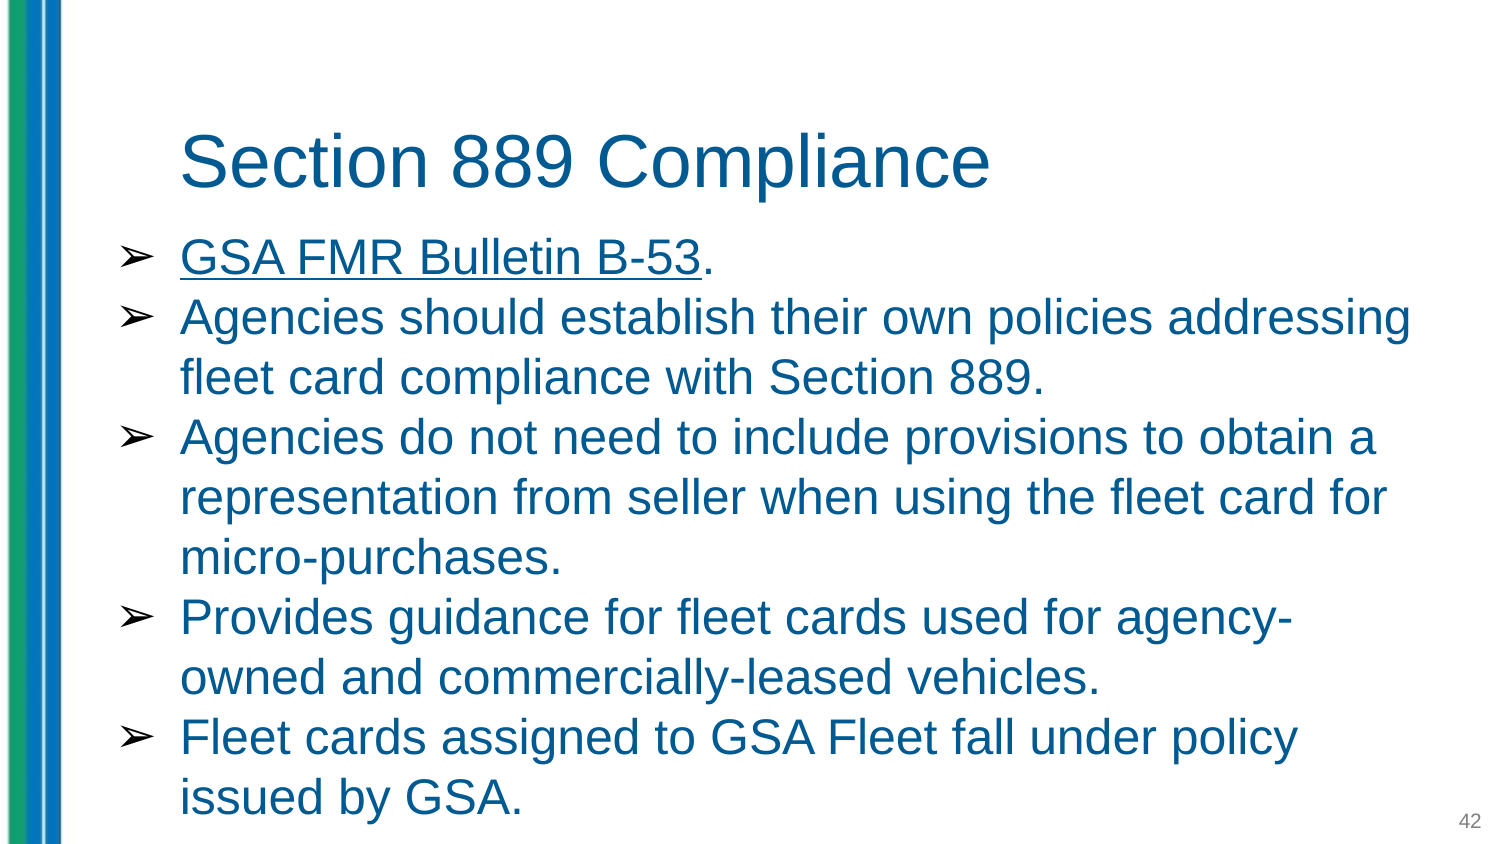

# Section 889 Compliance

GSA FMR Bulletin B-53.
Agencies should establish their own policies addressing fleet card compliance with Section 889.
Agencies do not need to include provisions to obtain a representation from seller when using the fleet card for micro-purchases.
Provides guidance for fleet cards used for agency-owned and commercially-leased vehicles.
Fleet cards assigned to GSA Fleet fall under policy issued by GSA.